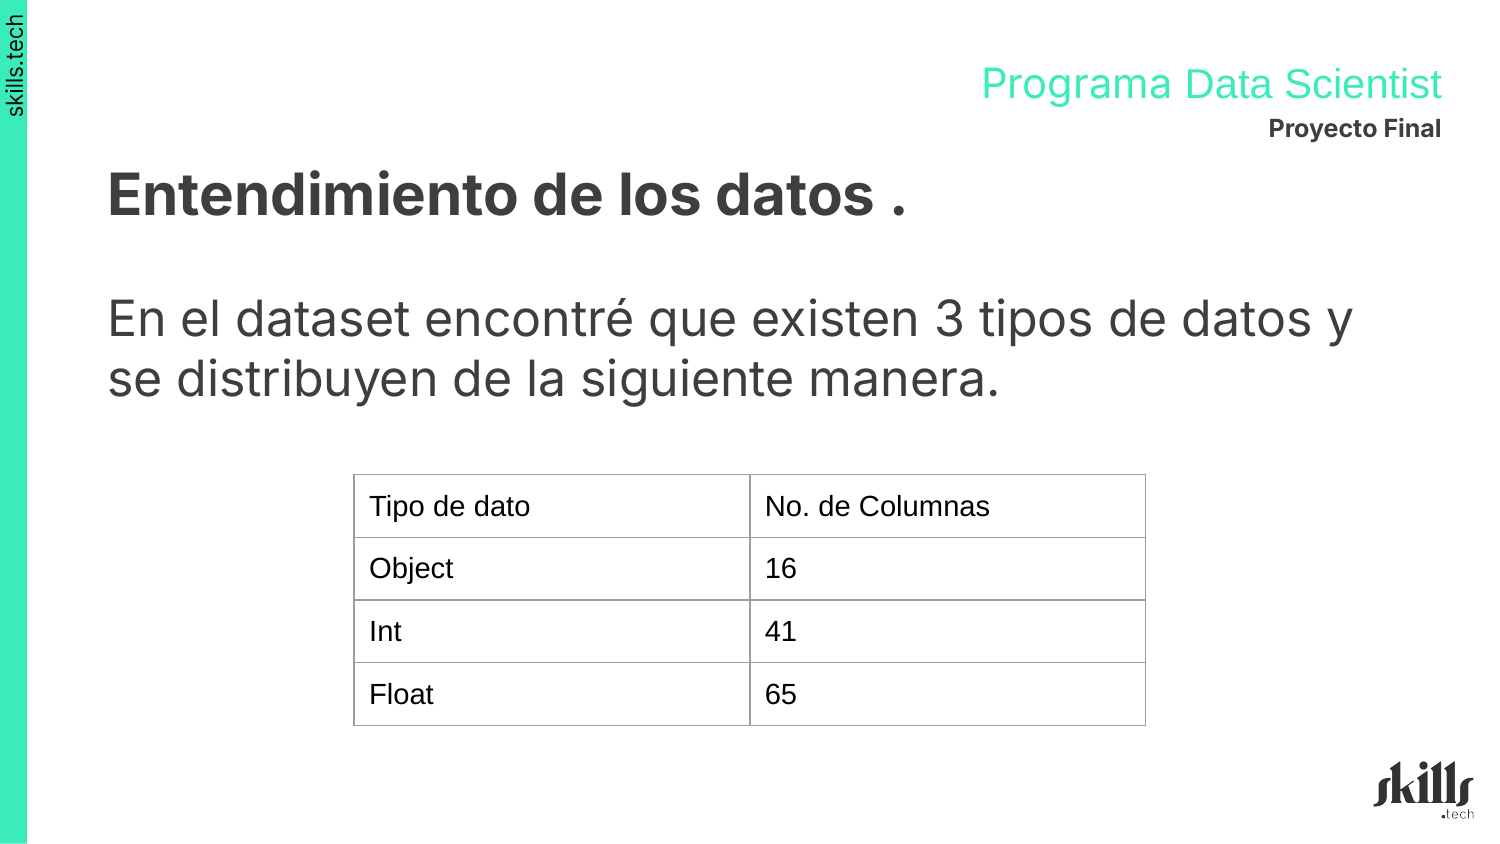

Programa Data Scientist
Proyecto Final
Entendimiento de los datos .

En el dataset encontré que existen 3 tipos de datos y se distribuyen de la siguiente manera.

| Tipo de dato | No. de Columnas |
| --- | --- |
| Object | 16 |
| Int | 41 |
| Float | 65 |